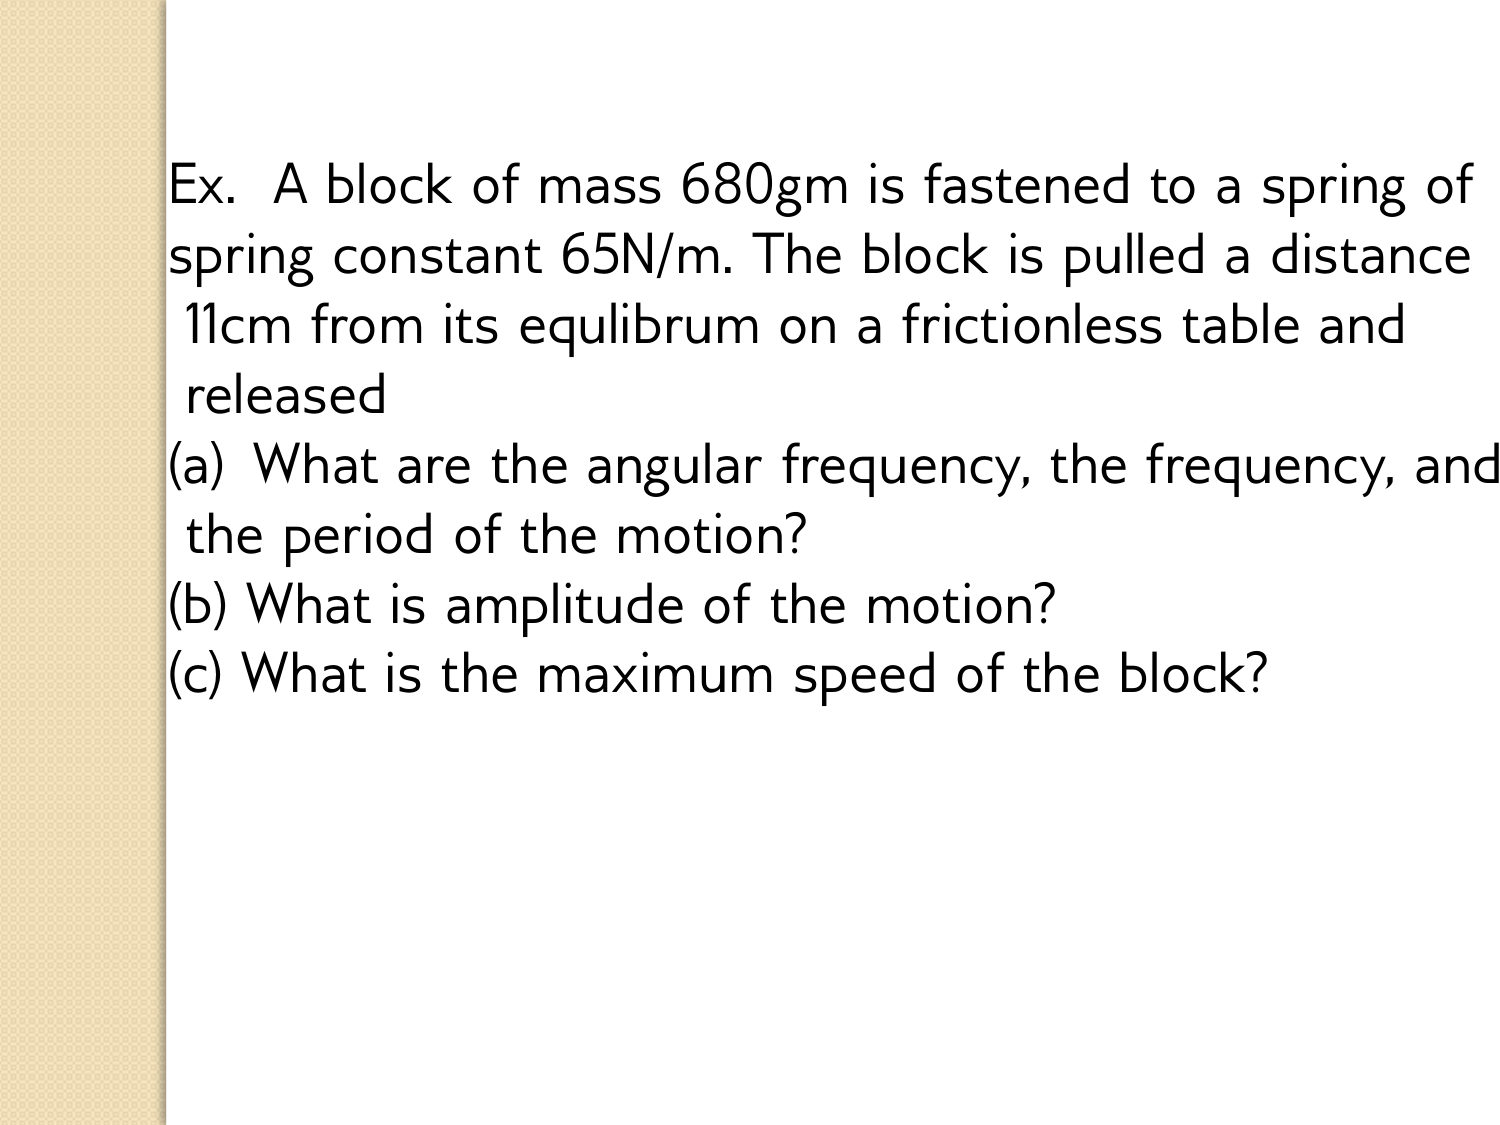

Ex.  A block of mass 680gm is fastened to a spring of
spring constant 65N/m. The block is pulled a distance
 11cm from its equlibrum on a frictionless table and
 released
What are the angular frequency, the frequency, and
 the period of the motion?
(b) What is amplitude of the motion?
(c) What is the maximum speed of the block?